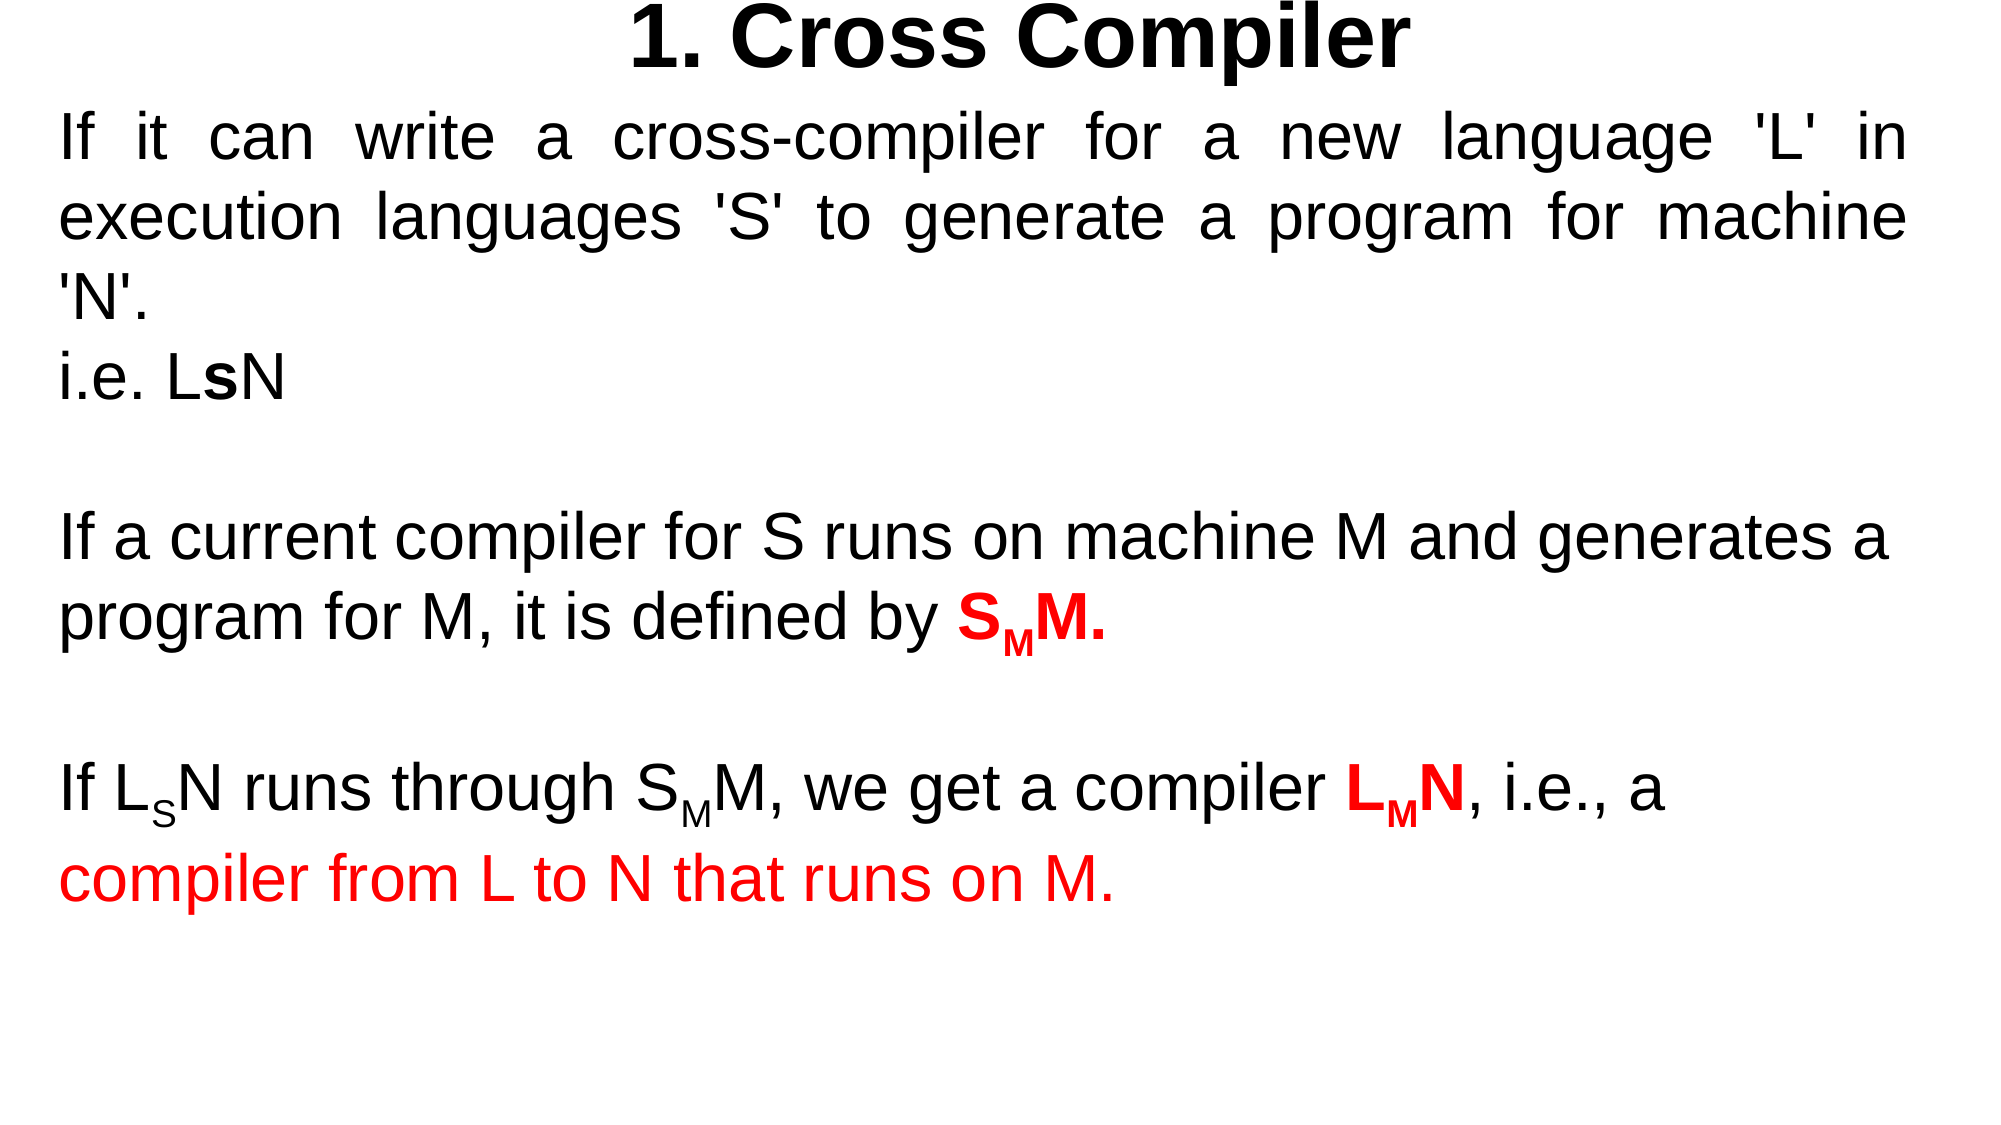

1. Cross Compiler
If it can write a cross-compiler for a new language 'L' in execution languages 'S' to generate a program for machine 'N'.
i.e. LsN

If a current compiler for S runs on machine M and generates a program for M, it is defined by SMM.

If LSN runs through SMM, we get a compiler LMN, i.e., a compiler from L to N that runs on M.